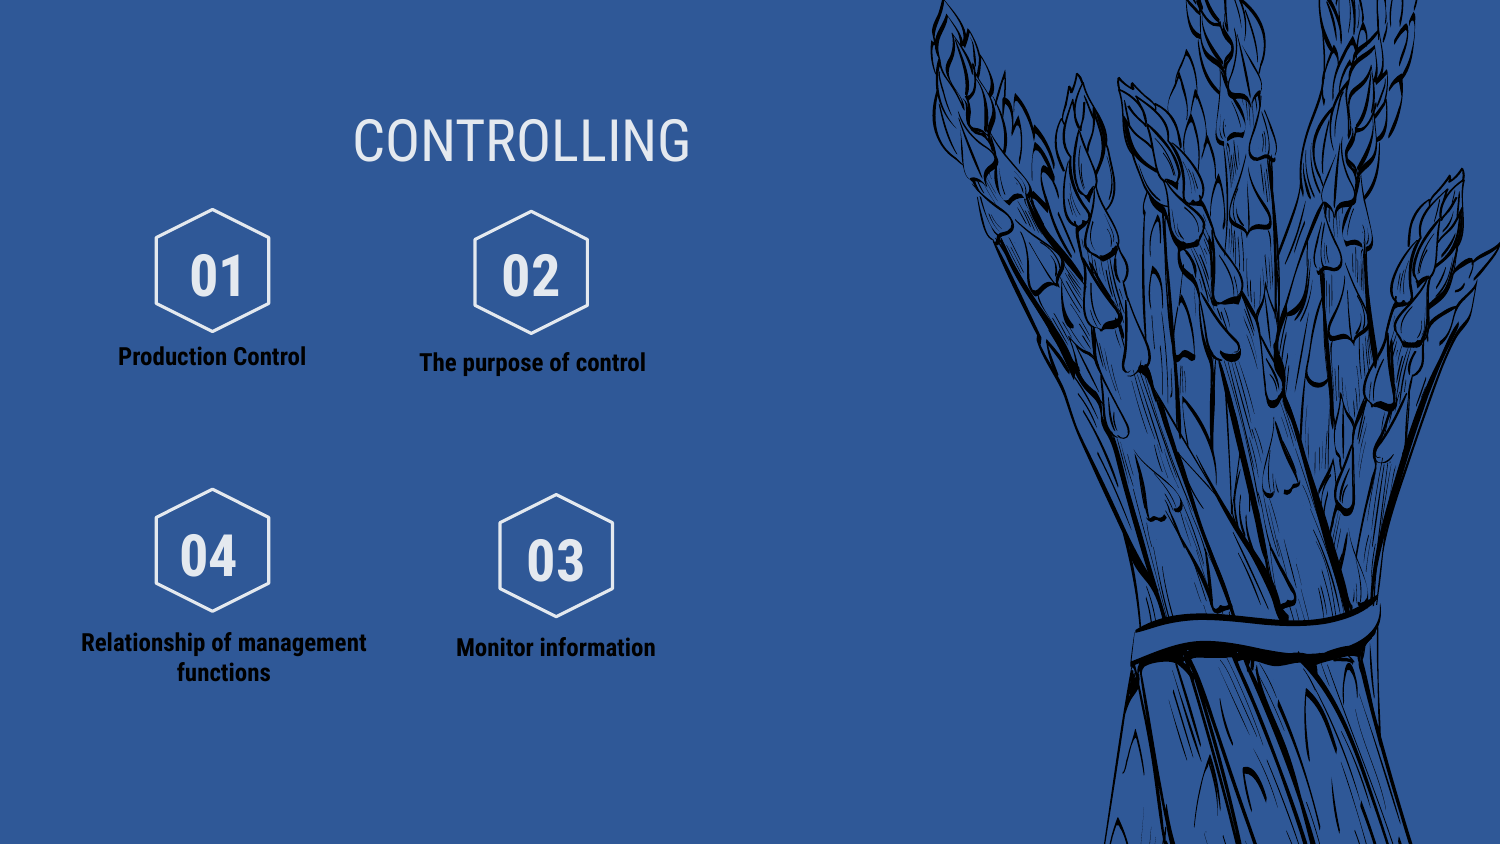

# CONTROLLING
01
02

Production Control
The purpose of control
04

03

Relationship of management functions
Monitor information